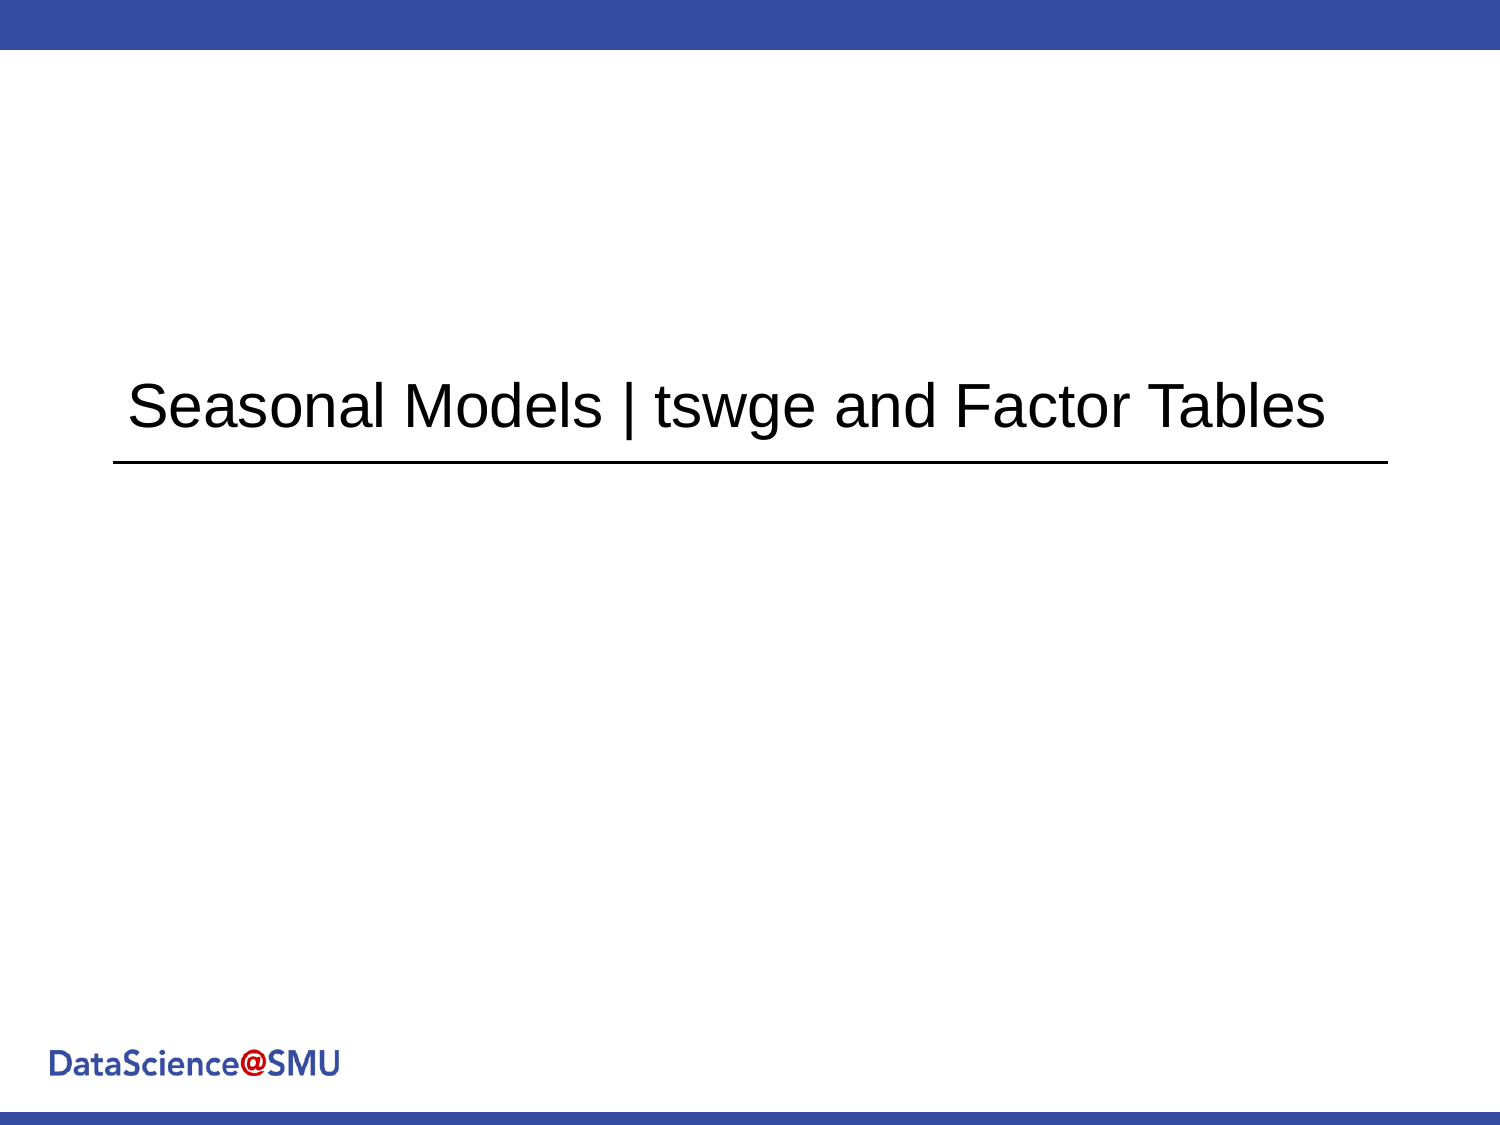

# Seasonal Models | tswge and Factor Tables